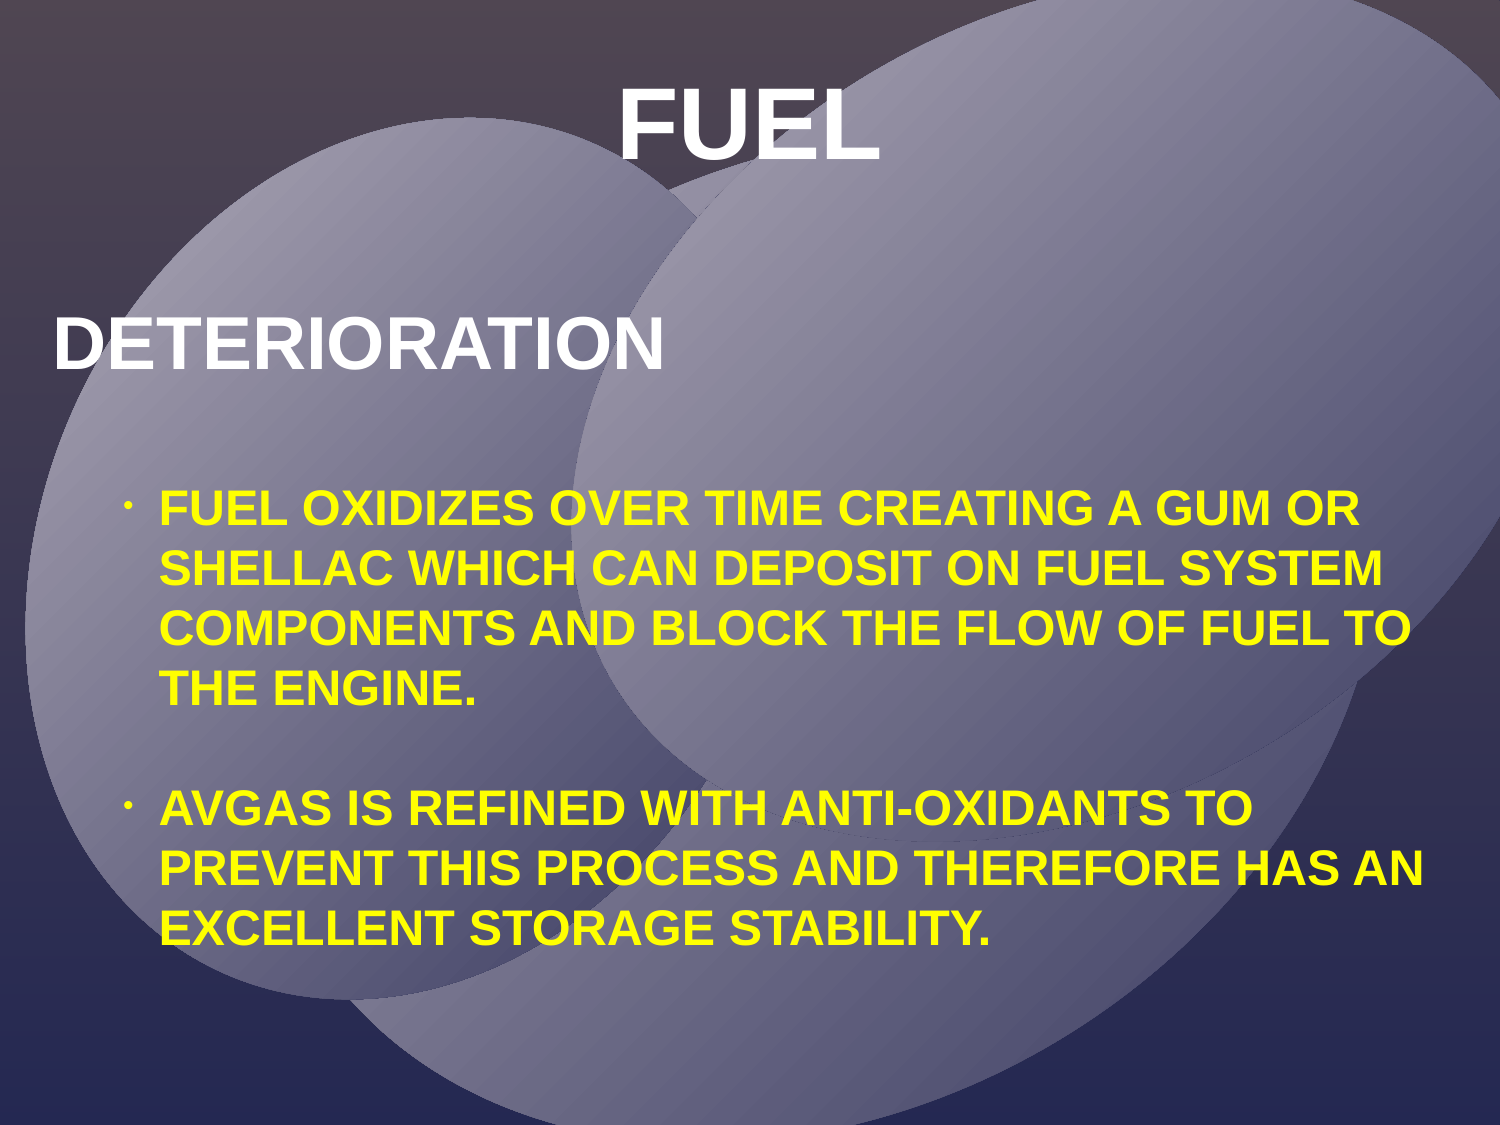

FUEL
DETERIORATION

FUEL OXIDIZES OVER TIME CREATING A GUM OR SHELLAC WHICH CAN DEPOSIT ON FUEL SYSTEM COMPONENTS AND BLOCK THE FLOW OF FUEL TO THE ENGINE.

AVGAS IS REFINED WITH ANTI-OXIDANTS TO PREVENT THIS PROCESS AND THEREFORE HAS AN EXCELLENT STORAGE STABILITY.